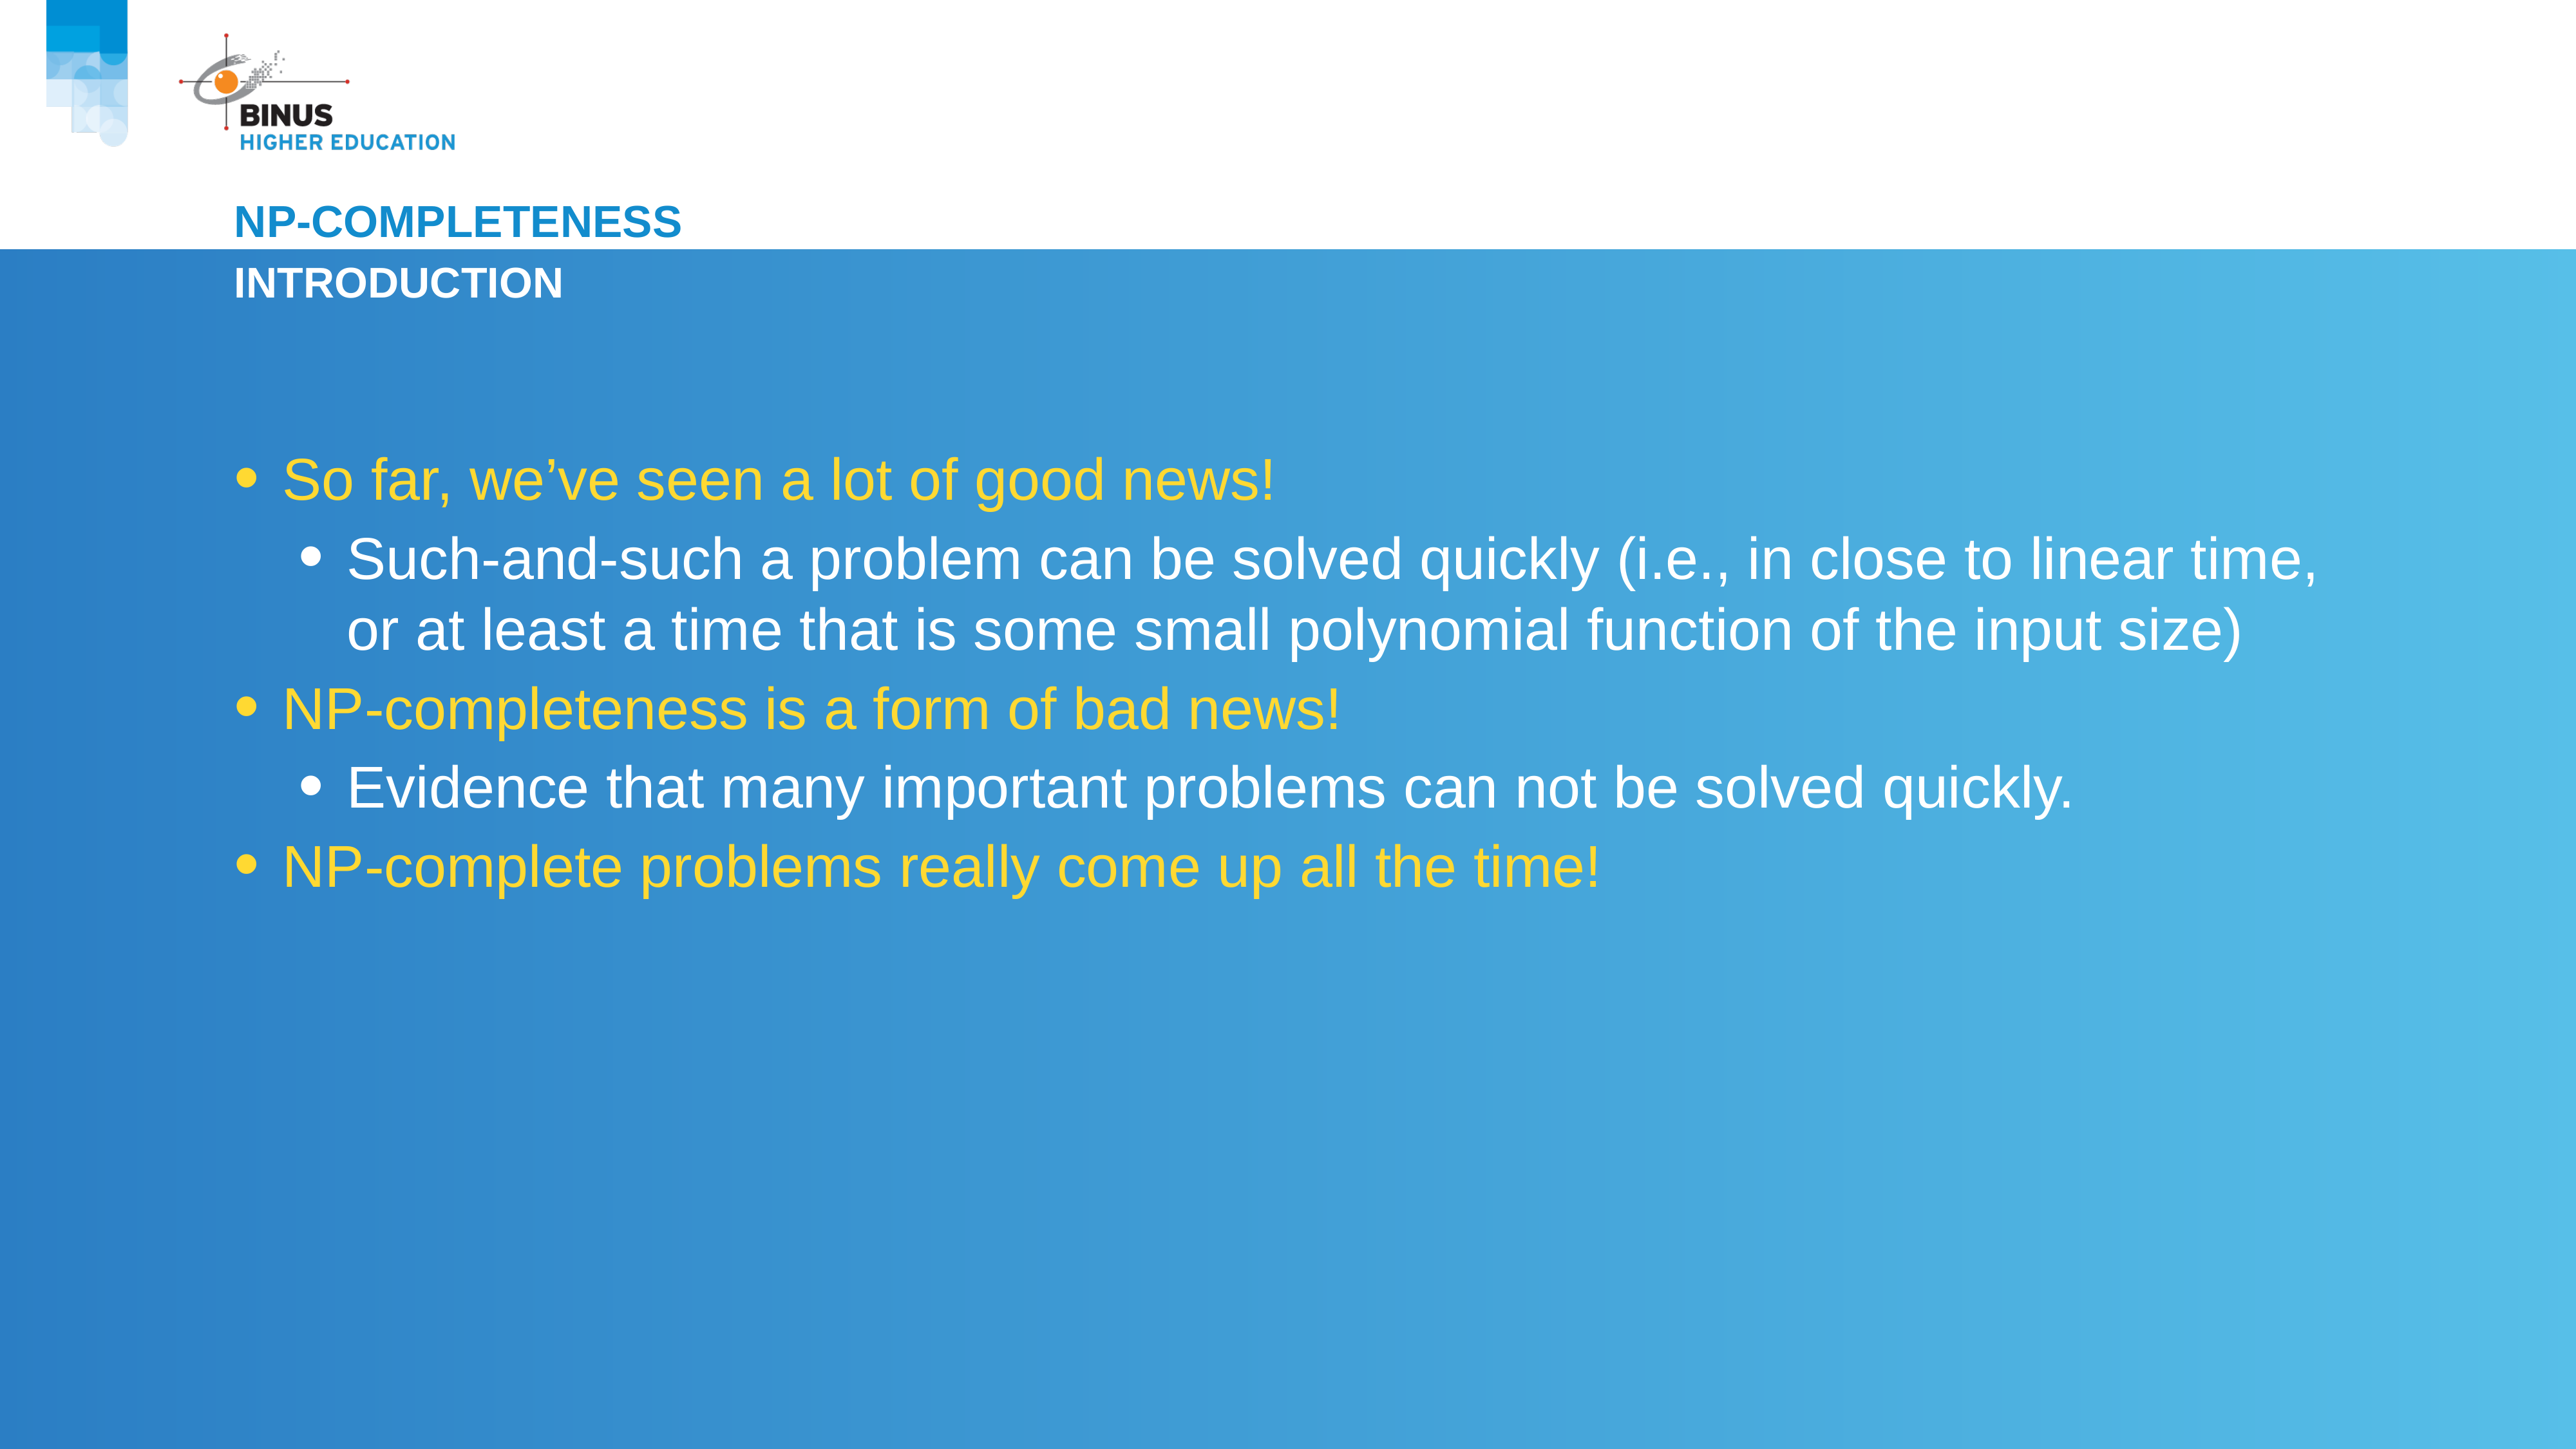

# NP-Completeness
Introduction
So far, we’ve seen a lot of good news!
Such-and-such a problem can be solved quickly (i.e., in close to linear time, or at least a time that is some small polynomial function of the input size)
NP-completeness is a form of bad news!
Evidence that many important problems can not be solved quickly.
NP-complete problems really come up all the time!